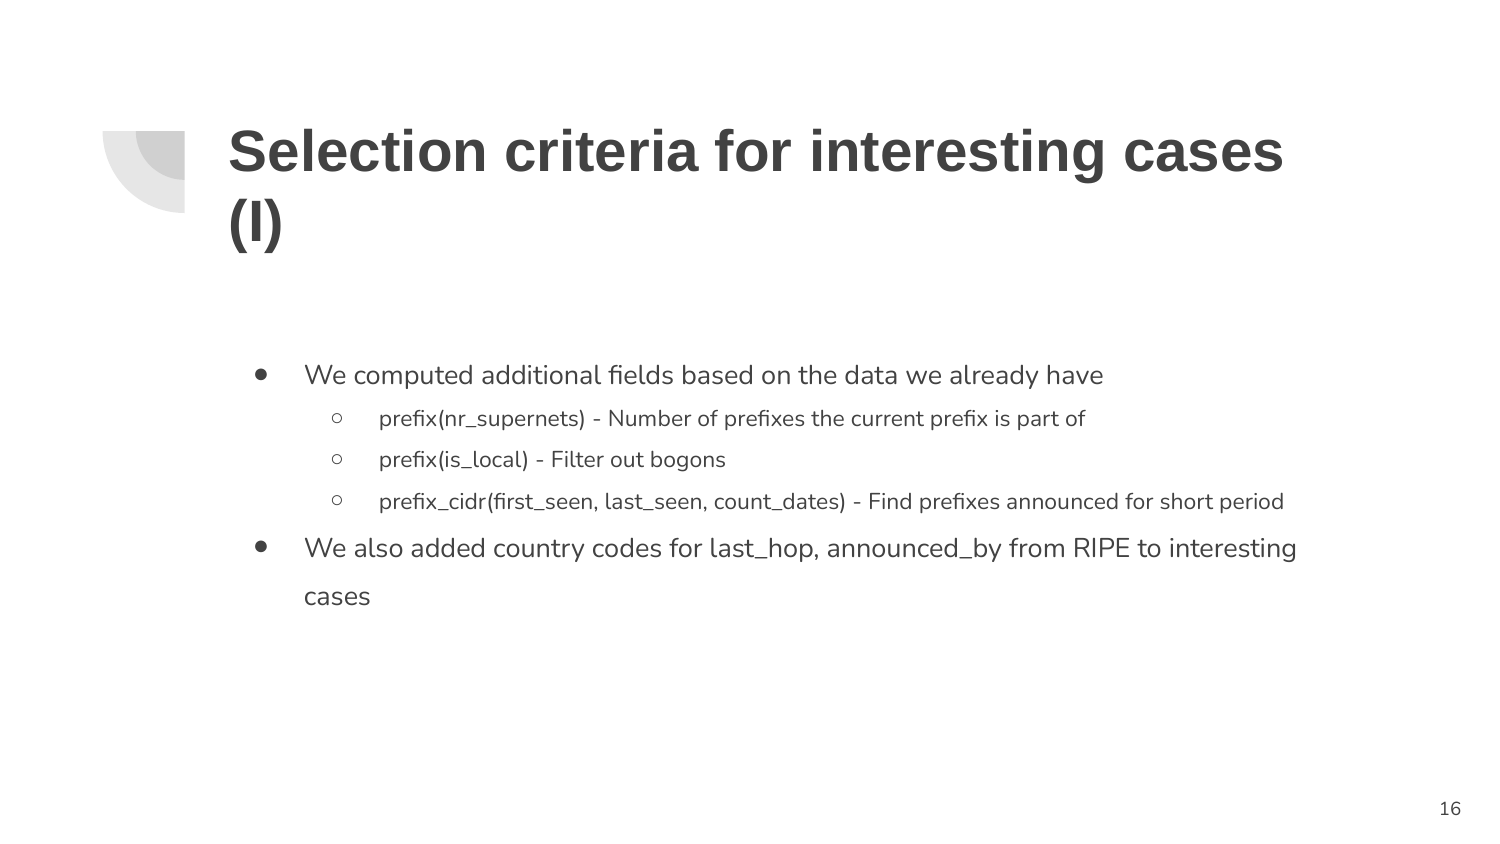

# Selection criteria for interesting cases (I)
We computed additional fields based on the data we already have
prefix(nr_supernets) - Number of prefixes the current prefix is part of
prefix(is_local) - Filter out bogons
prefix_cidr(first_seen, last_seen, count_dates) - Find prefixes announced for short period
We also added country codes for last_hop, announced_by from RIPE to interesting cases
16